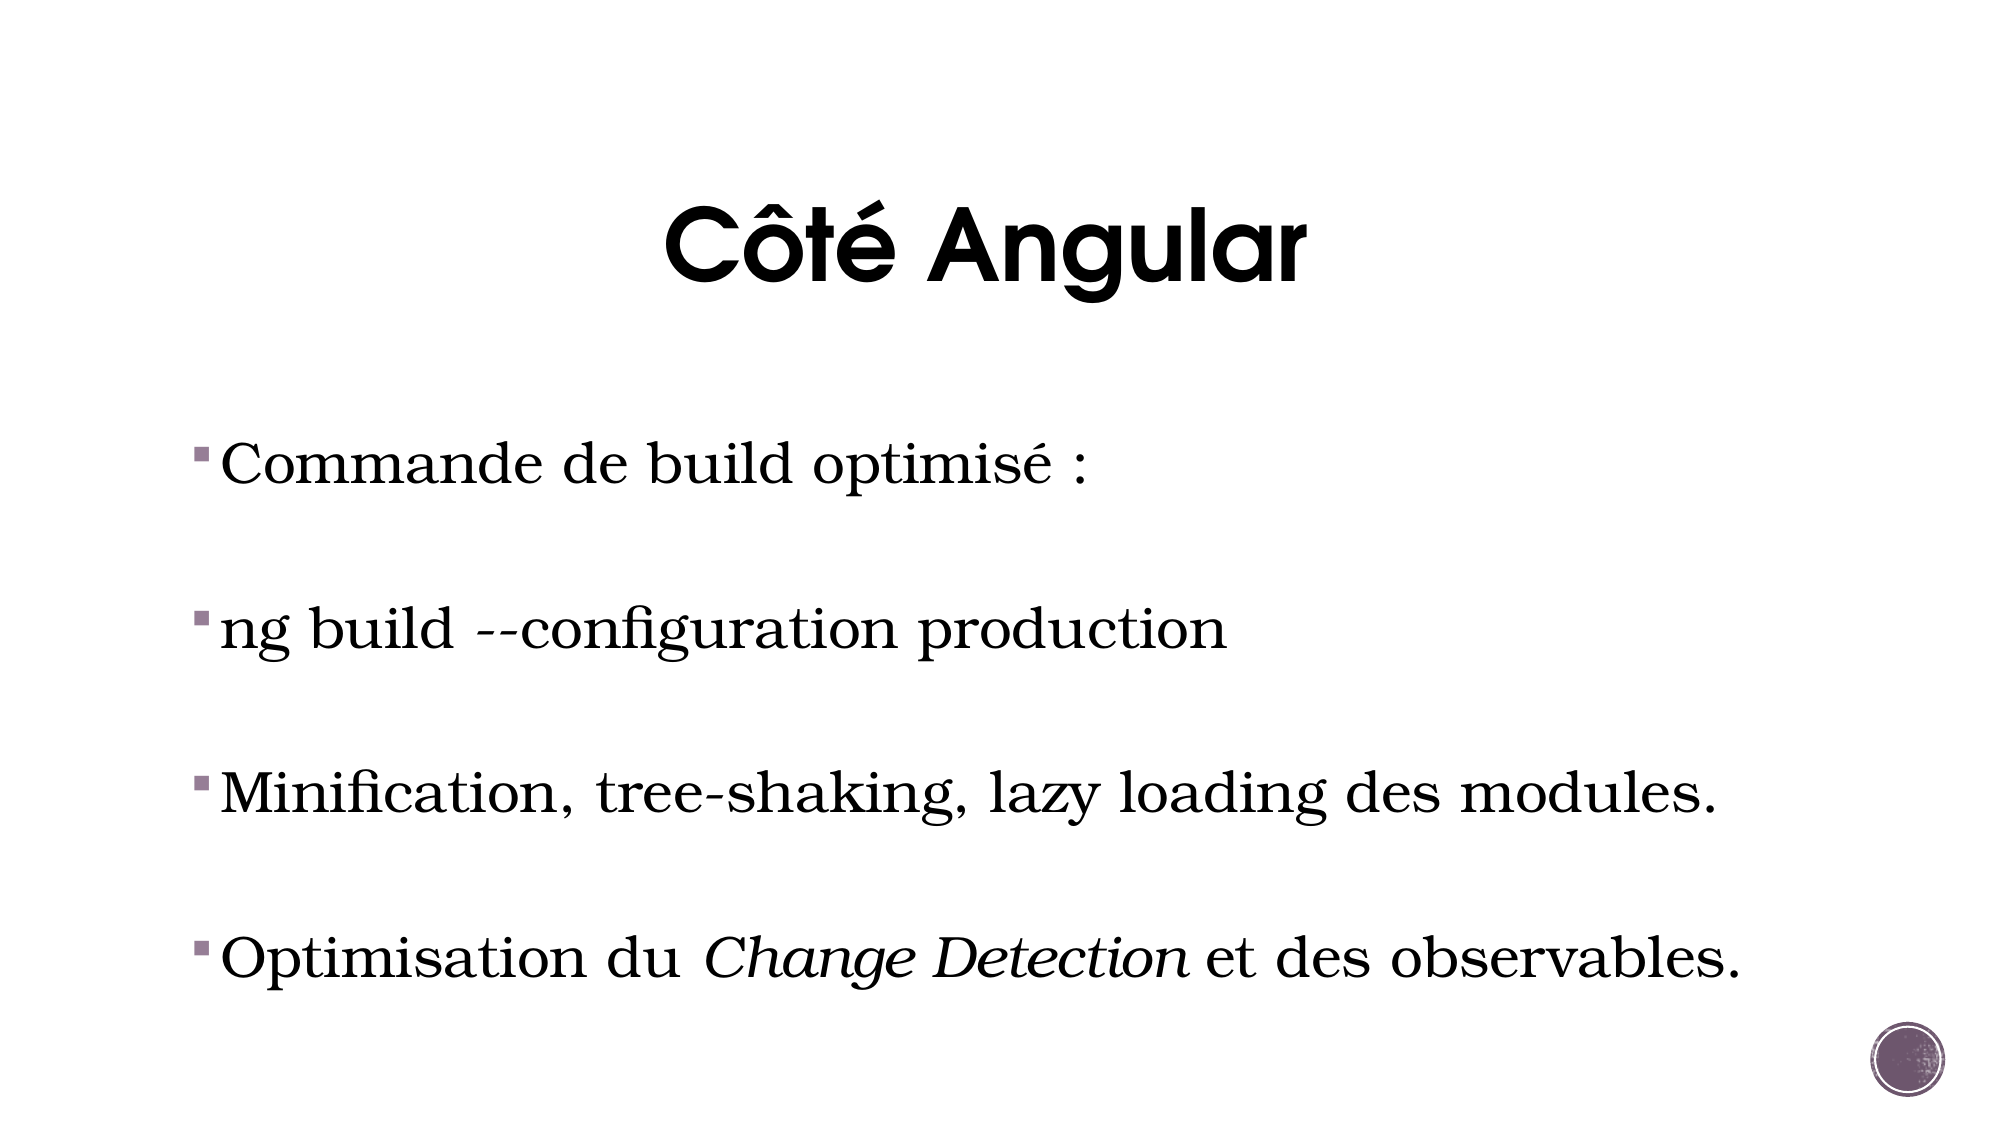

# Côté Angular
Commande de build optimisé :
ng build --configuration production
Minification, tree-shaking, lazy loading des modules.
Optimisation du Change Detection et des observables.